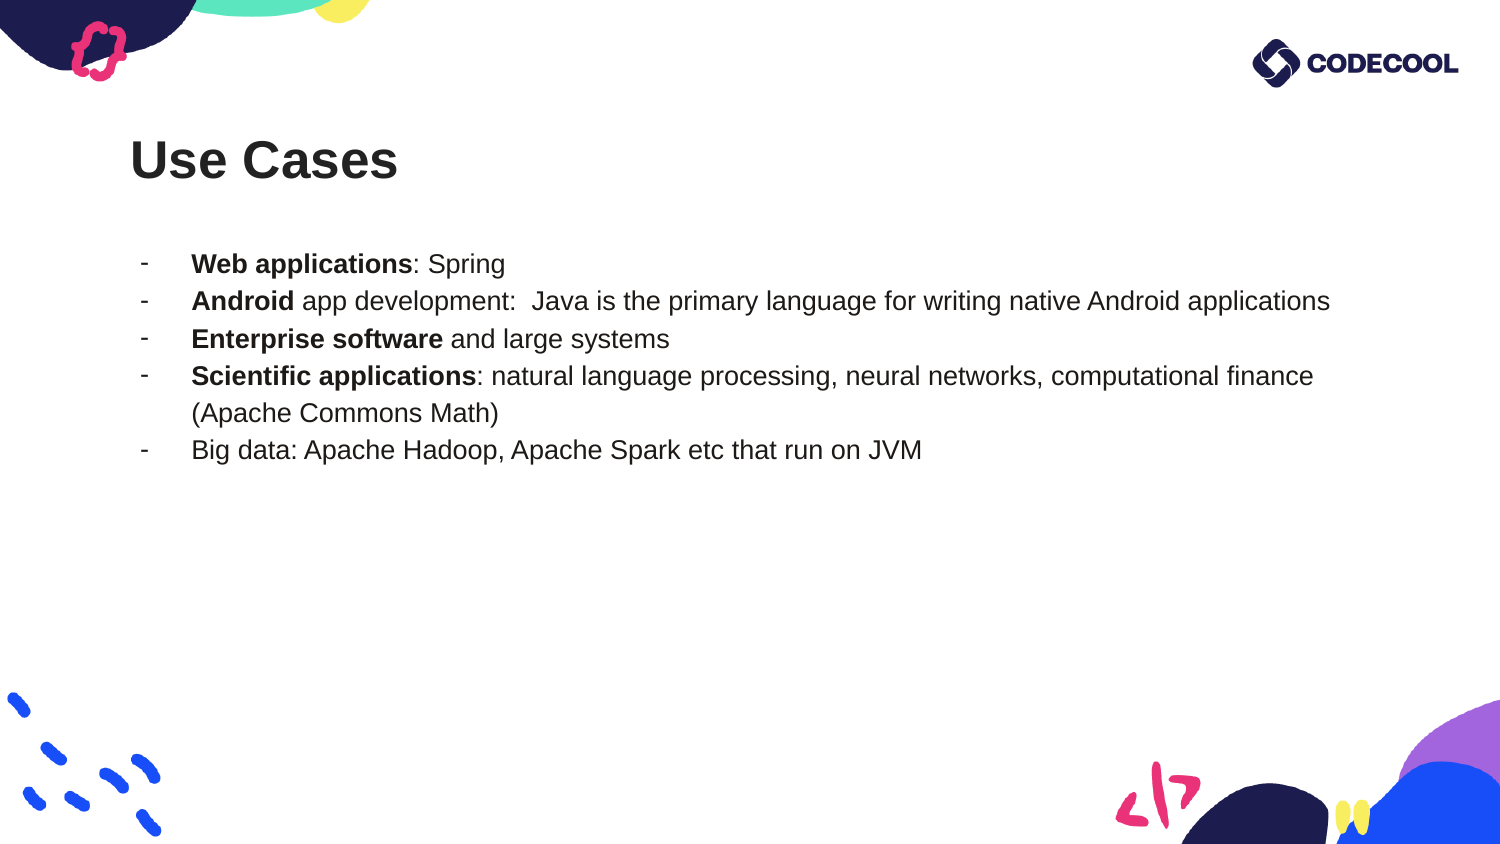

# Use Cases
Web applications: Spring
Android app development:  Java is the primary language for writing native Android applications
Enterprise software and large systems
Scientific applications: natural language processing, neural networks, computational finance (Apache Commons Math)
Big data: Apache Hadoop, Apache Spark etc that run on JVM